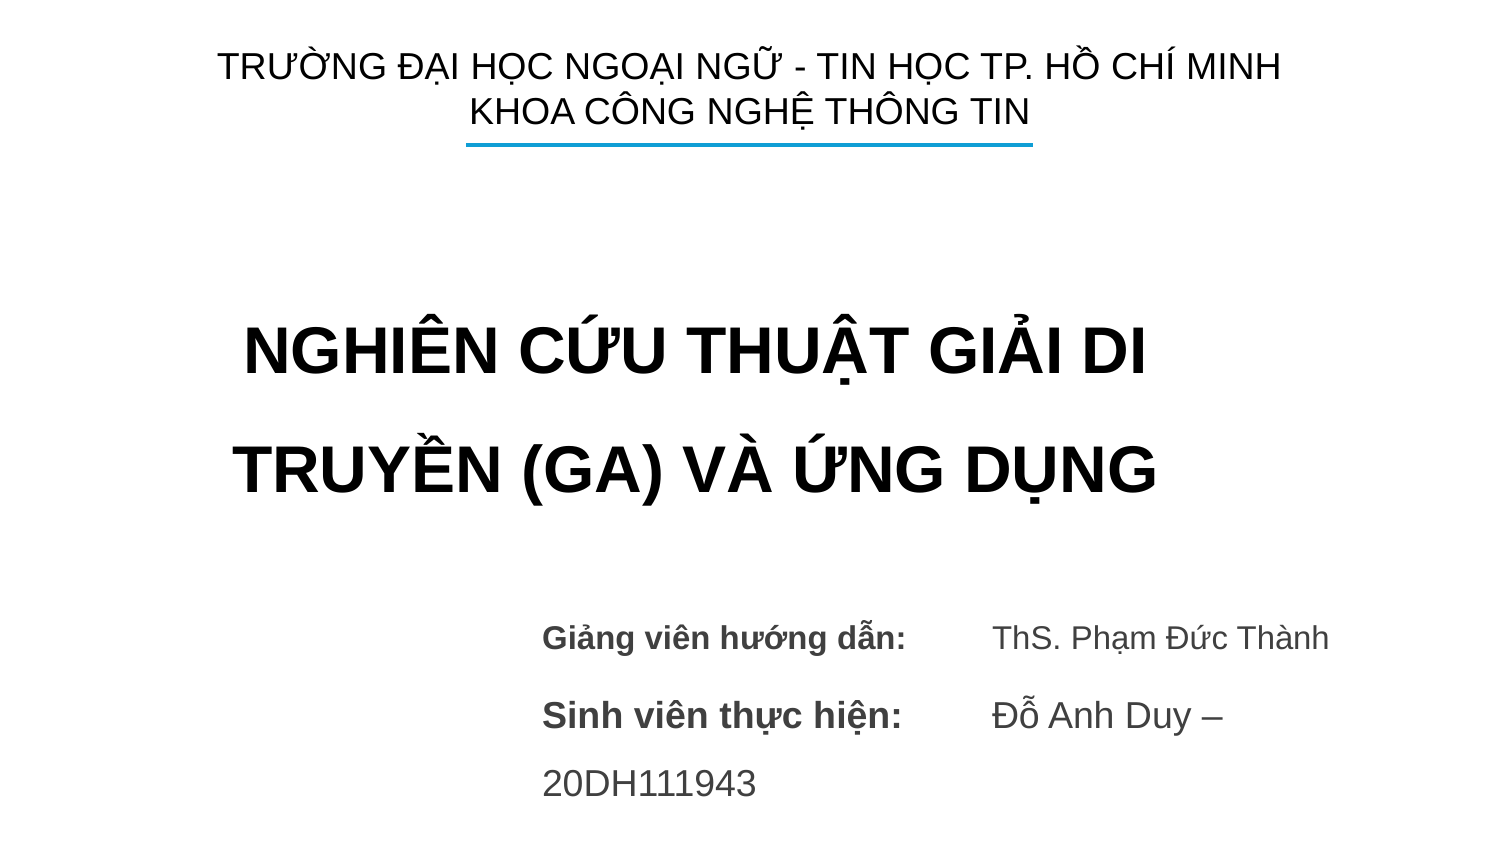

TRƯỜNG ĐẠI HỌC NGOẠI NGỮ - TIN HỌC TP. HỒ CHÍ MINH
KHOA CÔNG NGHỆ THÔNG TIN
NGHIÊN CỨU THUẬT GIẢI DI TRUYỀN (GA) VÀ ỨNG DỤNG
Giảng viên hướng dẫn: 	ThS. Phạm Đức Thành
Sinh viên thực hiện: 	Đỗ Anh Duy – 20DH111943